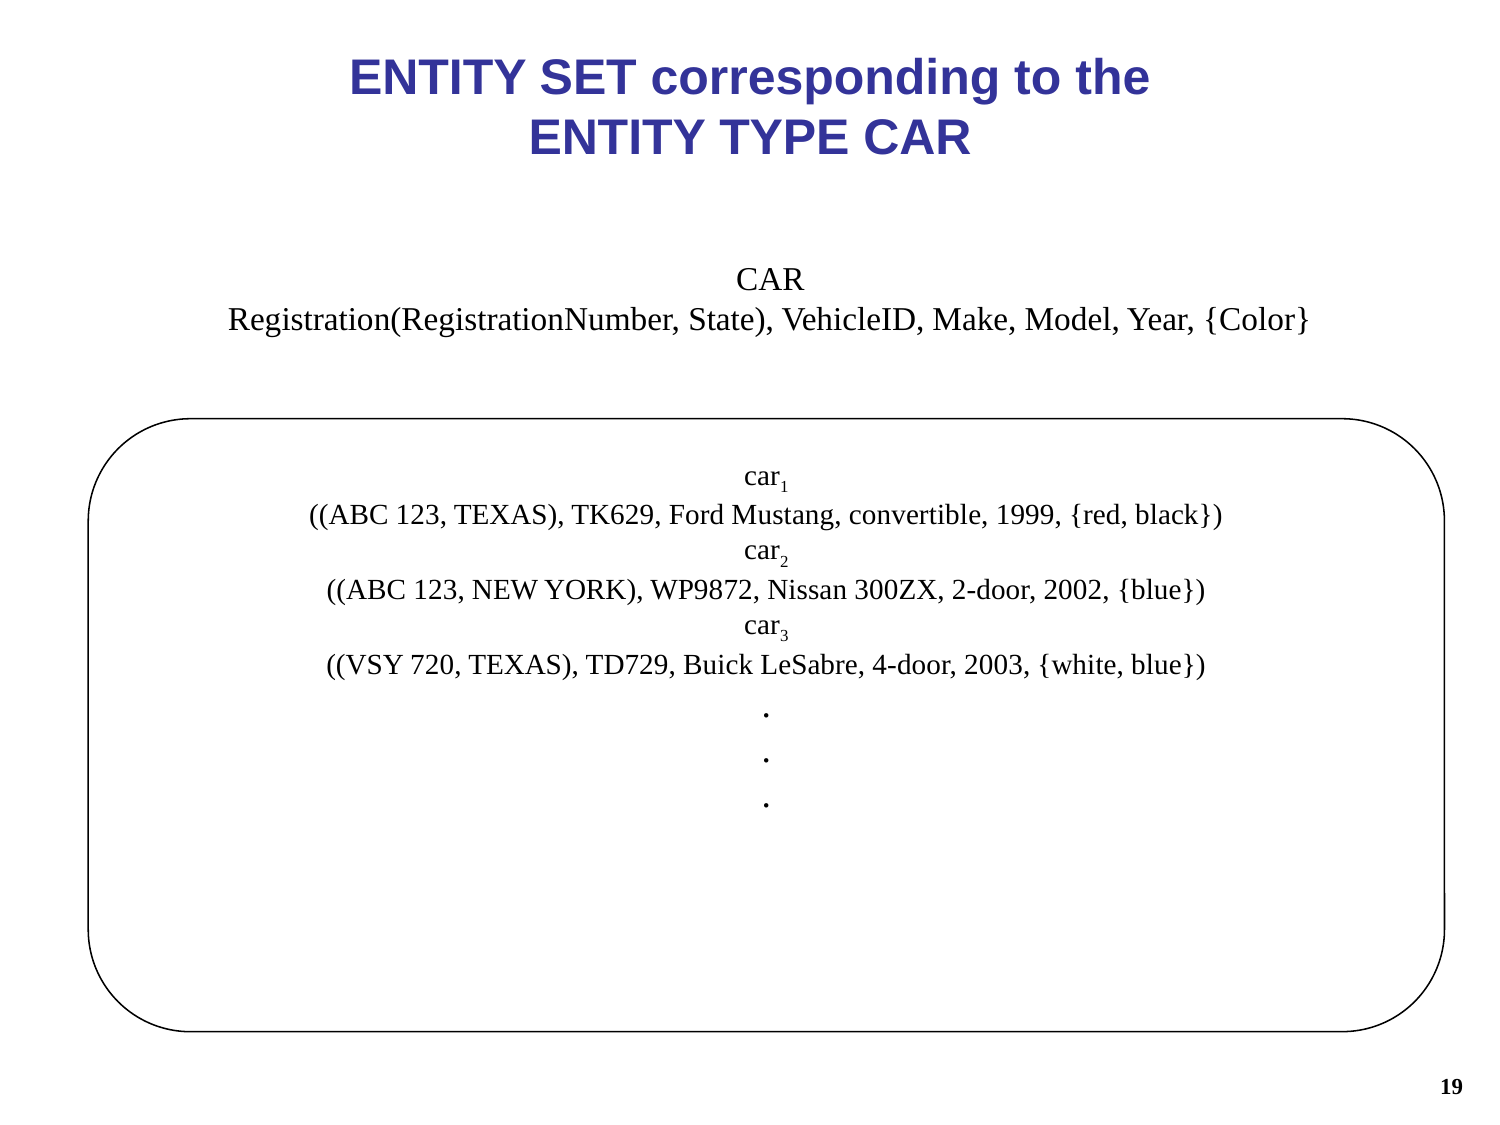

# ENTITY SET corresponding to the ENTITY TYPE CAR
CAR
Registration(RegistrationNumber, State), VehicleID, Make, Model, Year, {Color}
car1
((ABC 123, TEXAS), TK629, Ford Mustang, convertible, 1999, {red, black})
car2
((ABC 123, NEW YORK), WP9872, Nissan 300ZX, 2-door, 2002, {blue})
car3
((VSY 720, TEXAS), TD729, Buick LeSabre, 4-door, 2003, {white, blue})
.
.
.

19